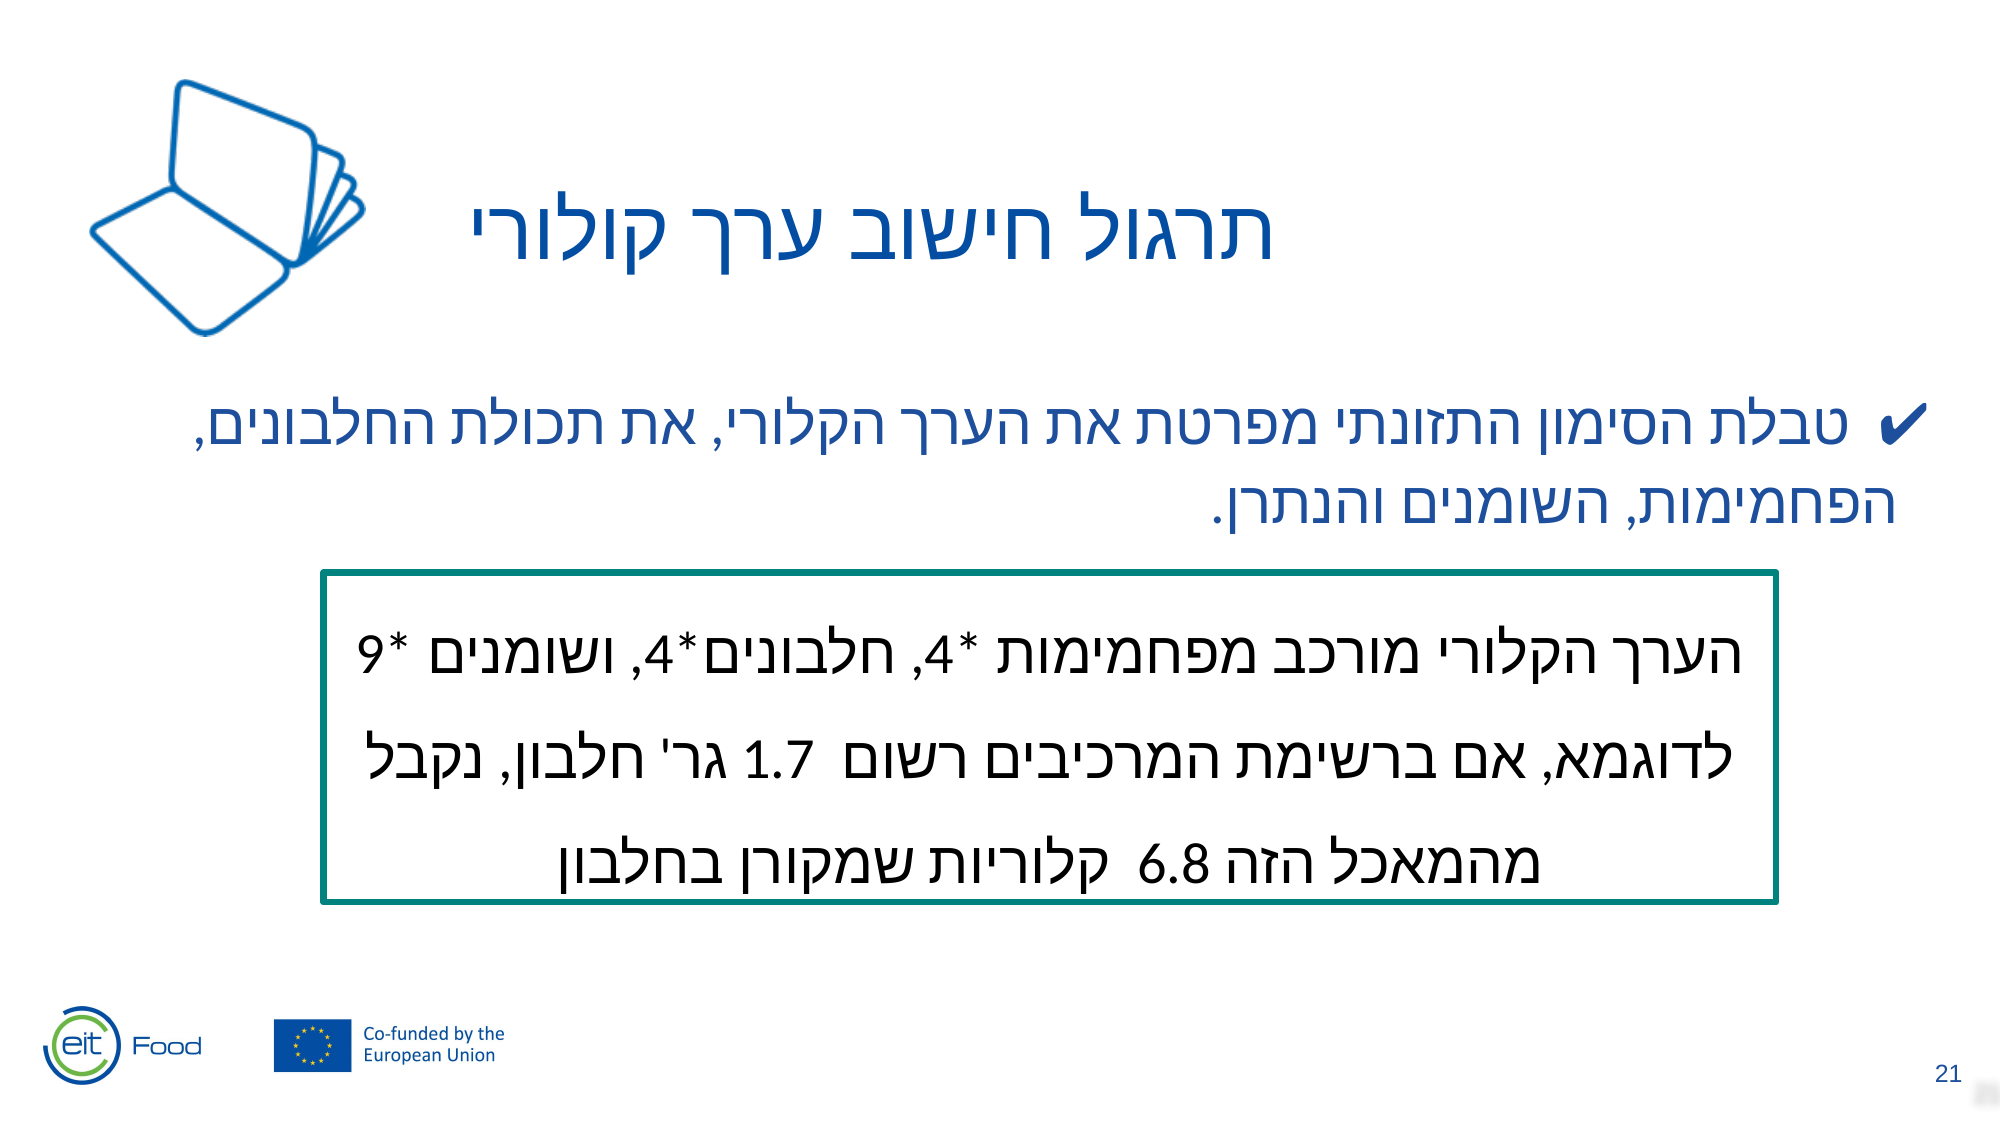

תרגול חישוב ערך קולורי

  טבלת הסימון התזונתי מפרטת את הערך הקלורי, את תכולת החלבונים, הפחמימות, השומנים והנתרן.

הערך הקלורי מורכב מפחמימות *4, חלבונים*4, ושומנים *9
לדוגמא, אם ברשימת המרכיבים רשום  1.7 גר' חלבון, נקבל מהמאכל הזה 6.8  קלוריות שמקורן בחלבון
21